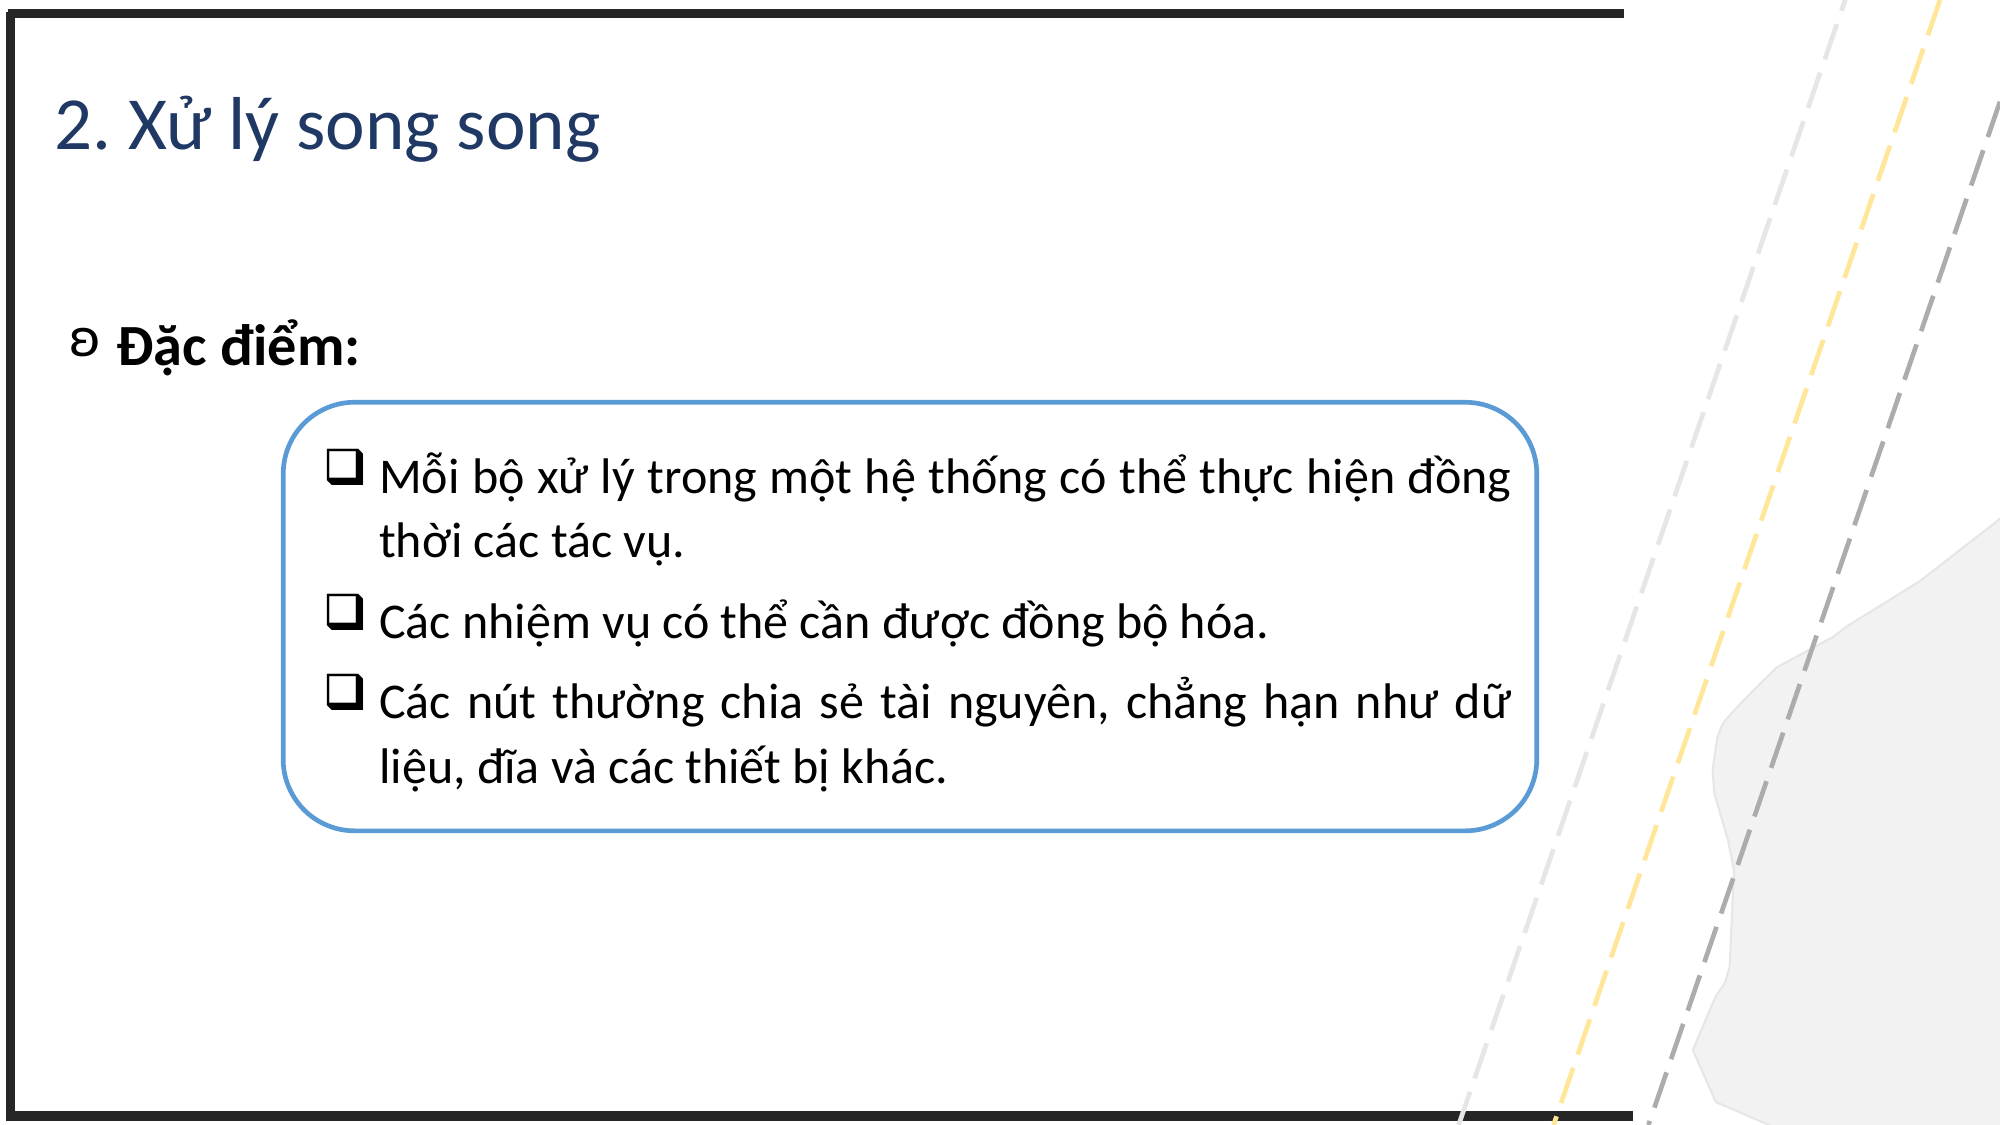

2. Xử lý song song
Đặc điểm:

Mỗi bộ xử lý trong một hệ thống có thể thực hiện đồng thời các tác vụ.
Các nhiệm vụ có thể cần được đồng bộ hóa.
Các nút thường chia sẻ tài nguyên, chẳng hạn như dữ liệu, đĩa và các thiết bị khác.